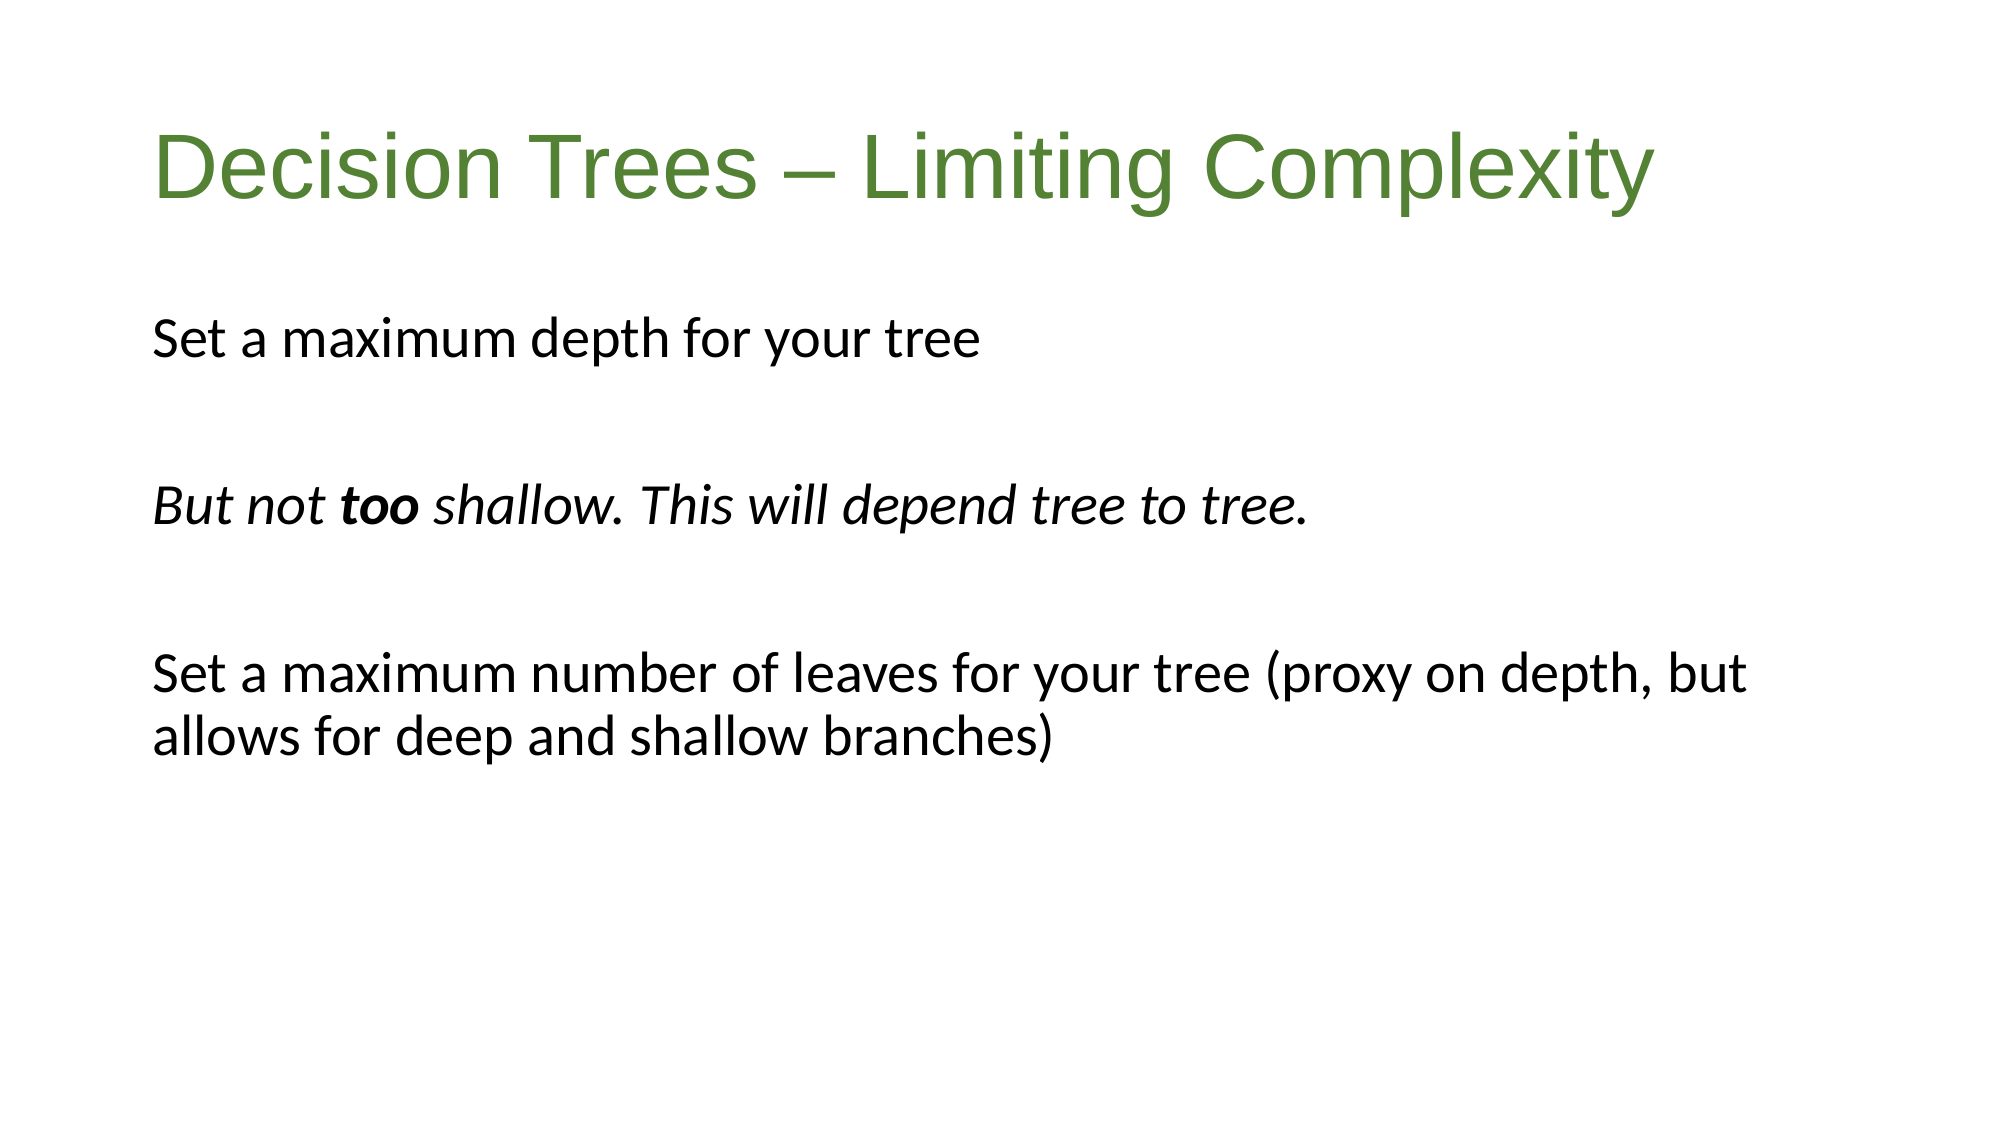

# Decision Trees – Limiting Complexity
Set a maximum depth for your tree

But not too shallow. This will depend tree to tree.

Set a maximum number of leaves for your tree (proxy on depth, but allows for deep and shallow branches)